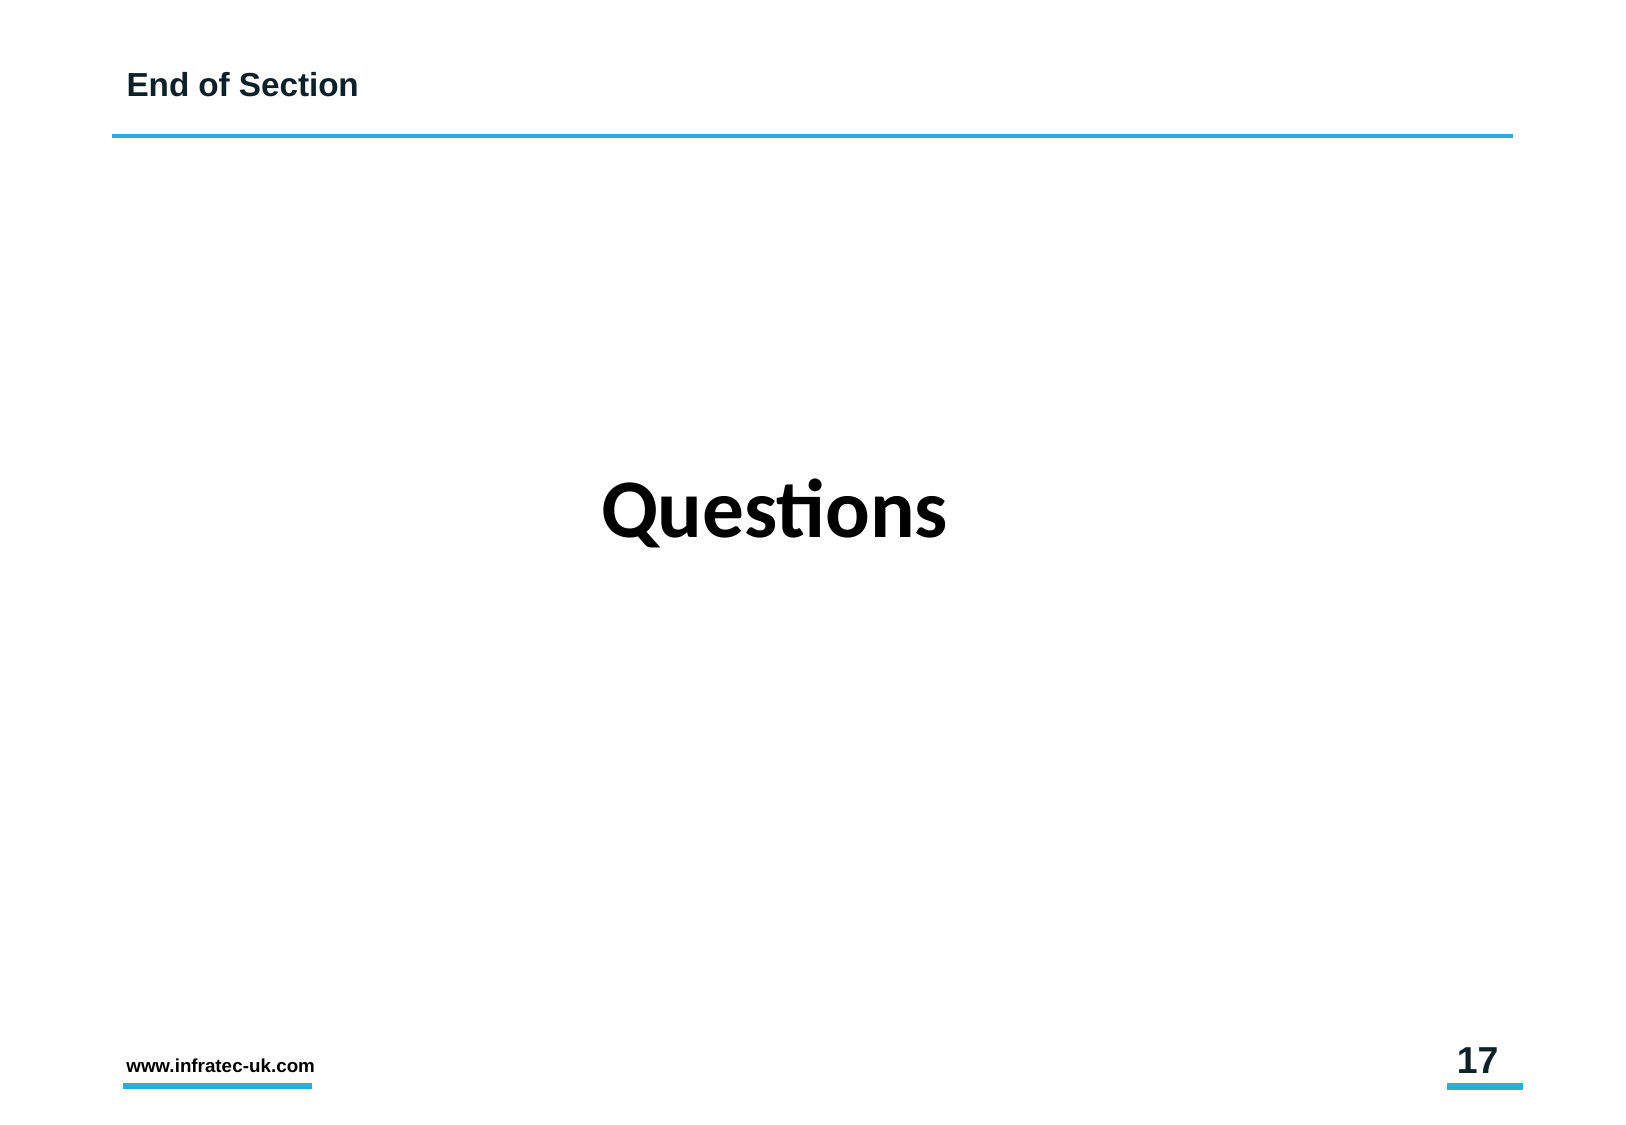

# End of Section
Questions
17
www.infratec-uk.com